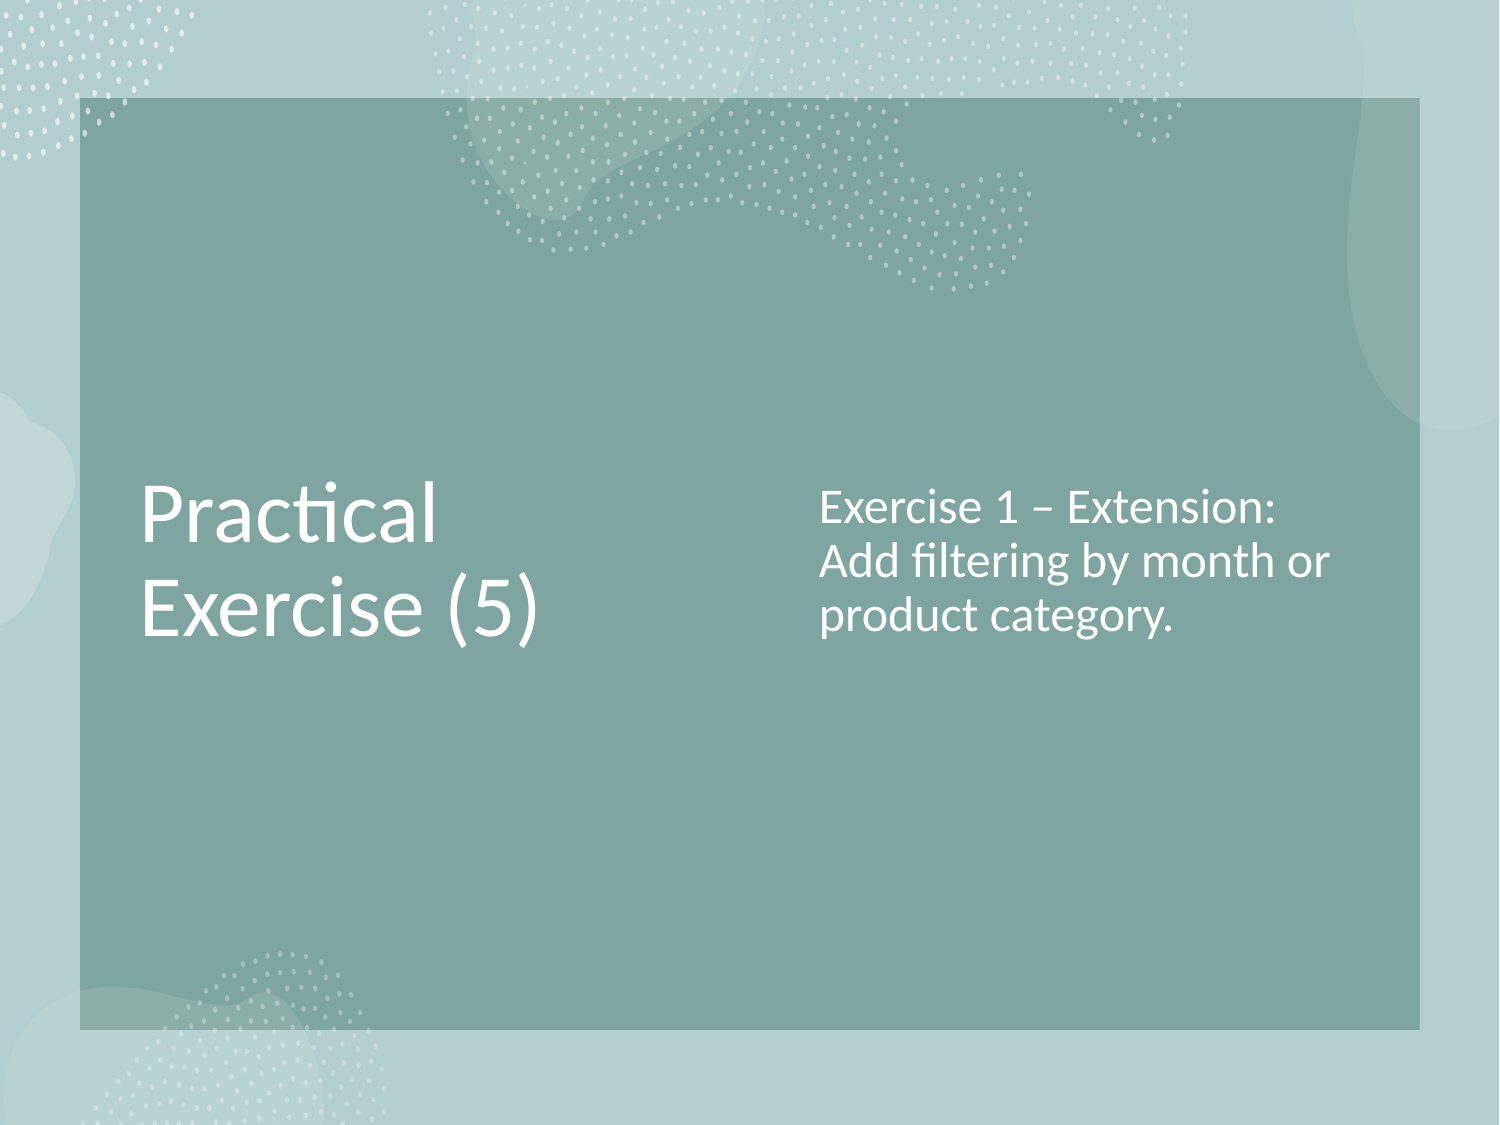

# Practical Exercise (5)
Exercise 1 – Extension: Add filtering by month or product category.